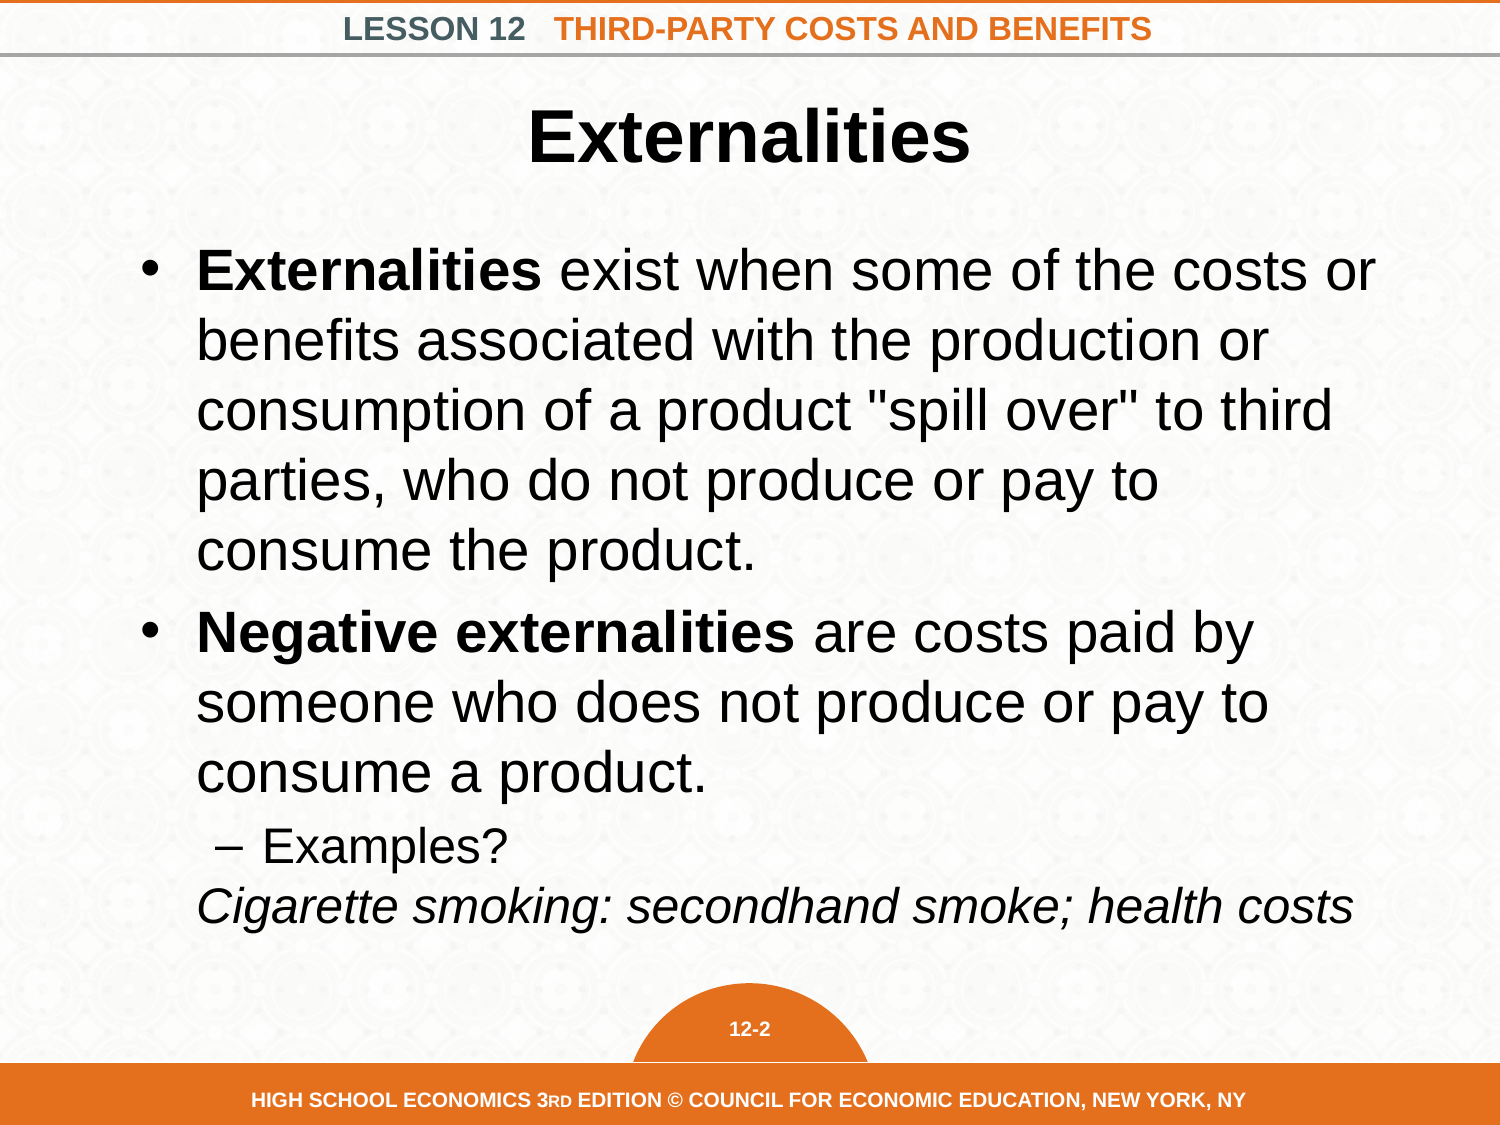

# Externalities
Externalities exist when some of the costs or benefits associated with the production or consumption of a product "spill over" to third parties, who do not produce or pay to consume the product.
Negative externalities are costs paid by someone who does not produce or pay to consume a product.
Examples?
	Cigarette smoking: secondhand smoke; health costs